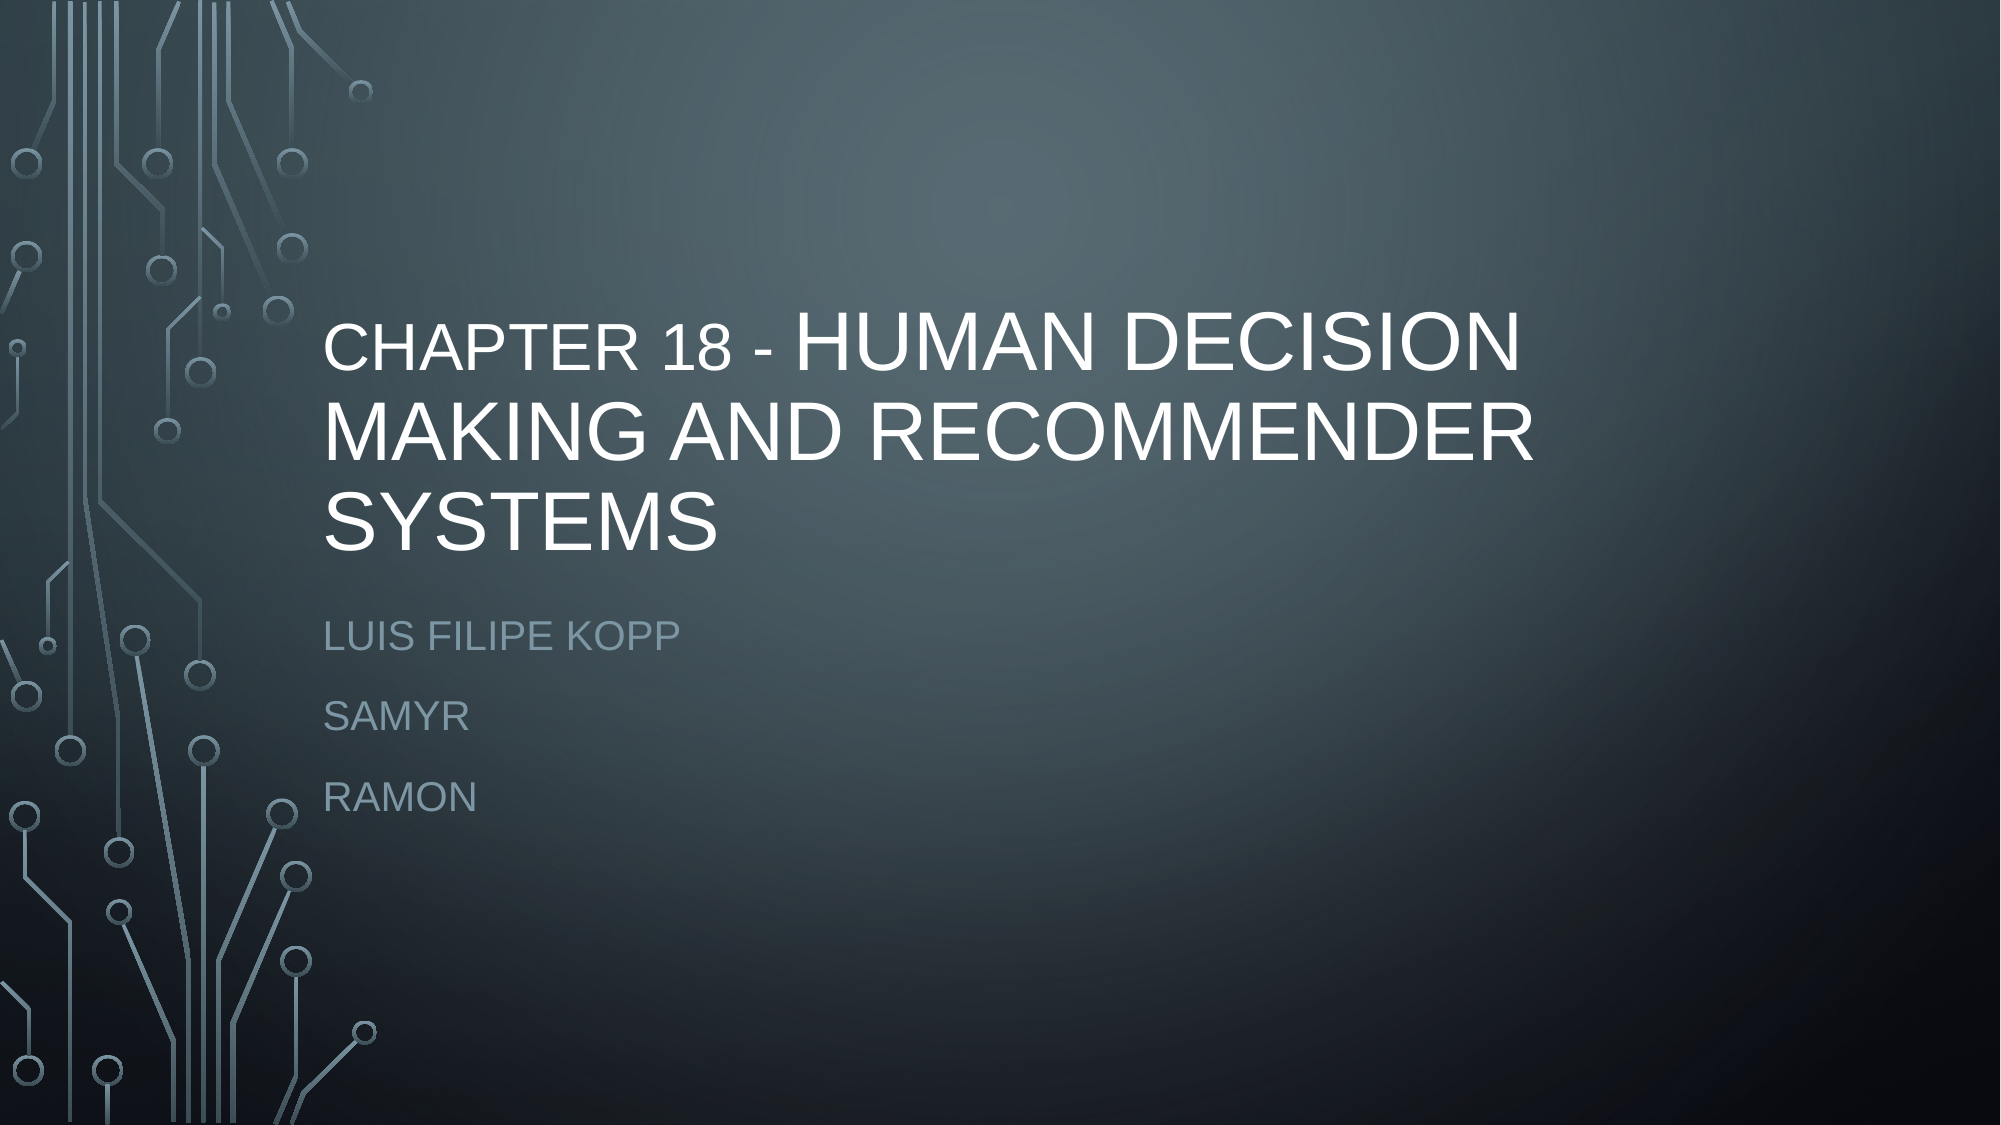

# Chapter 18 - Human Decision Making and recommender systems
Luis filipe kopp
Samyr
ramon